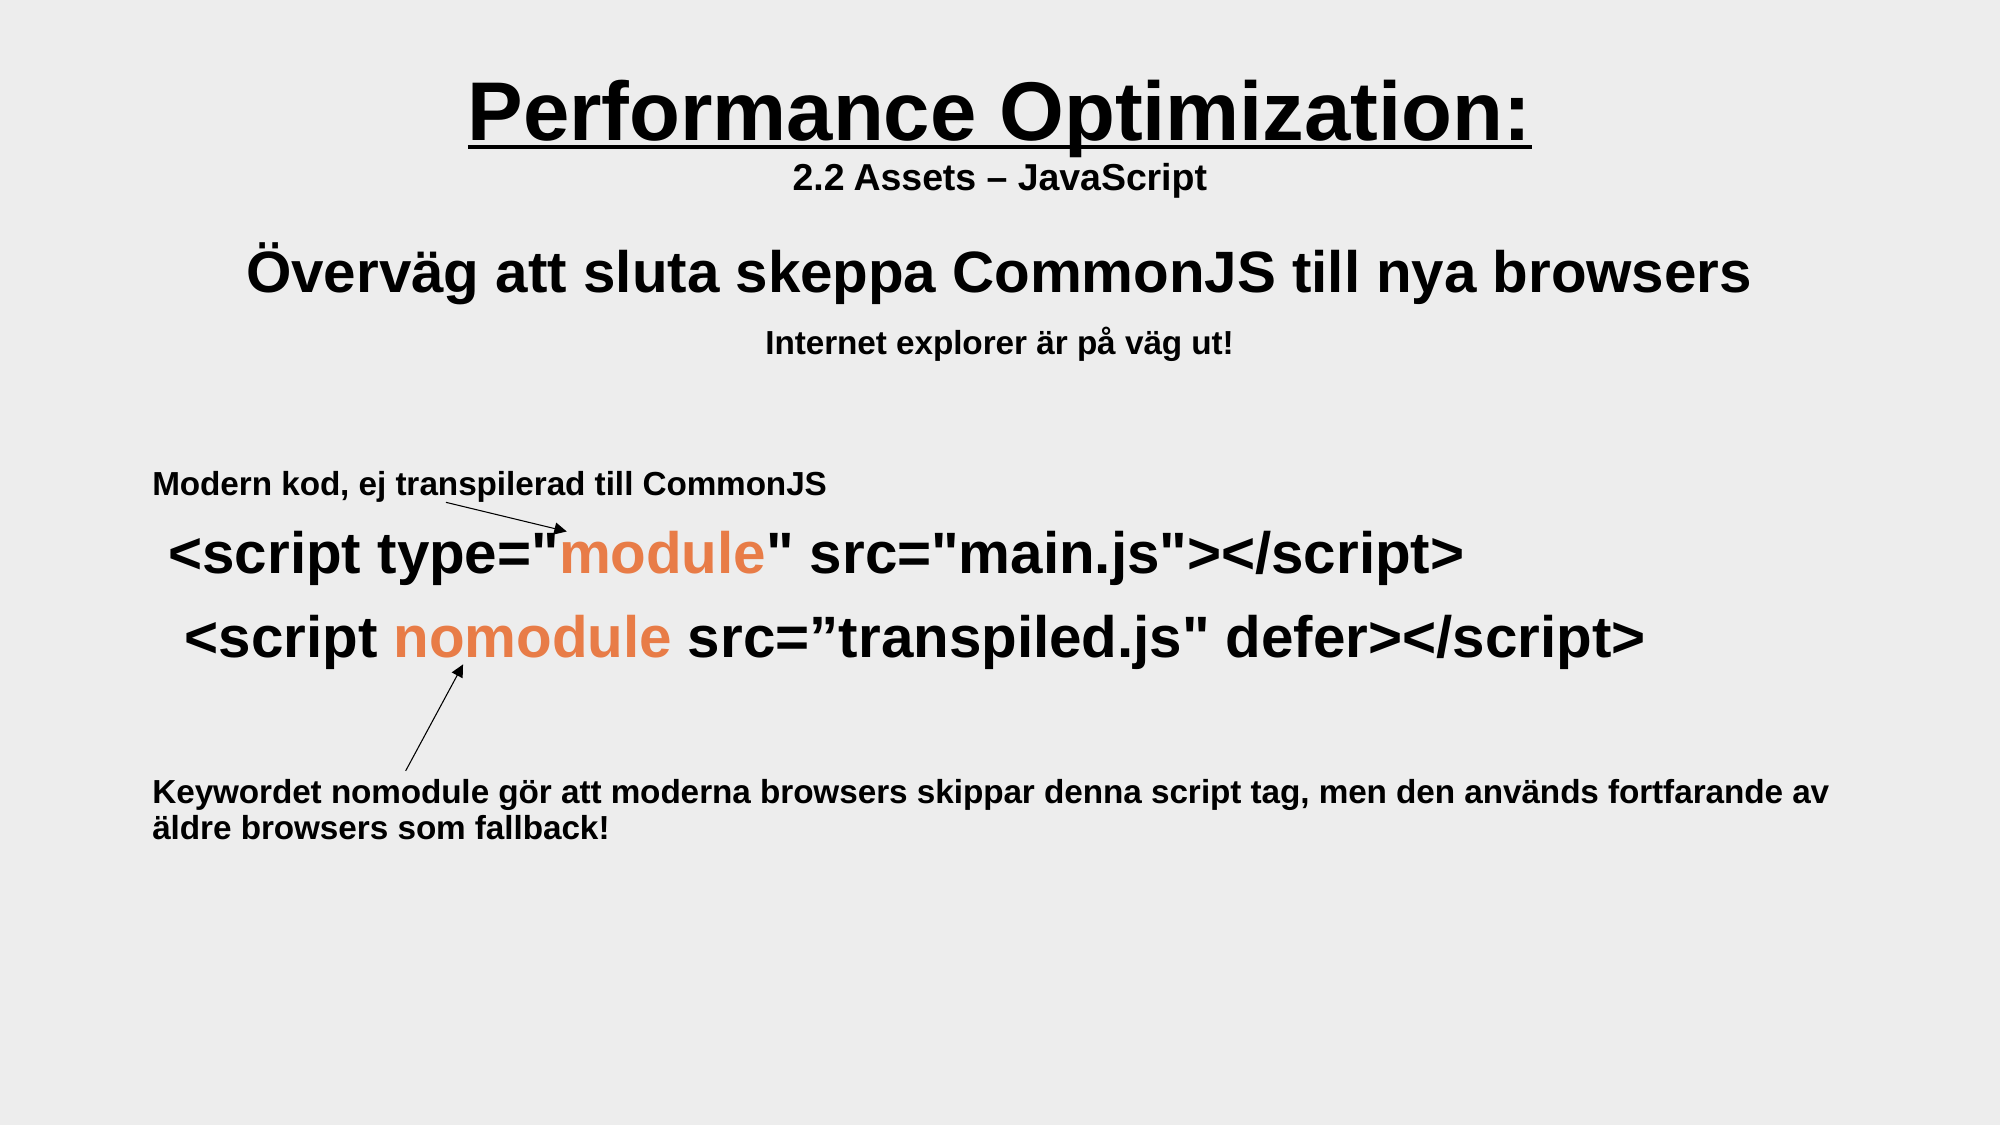

# Performance Optimization: 2.2 Assets – JavaScript
Överväg att sluta skeppa CommonJS till nya browsers
Internet explorer är på väg ut!

Modern kod, ej transpilerad till CommonJS
 <script type="module" src="main.js"></script>
  <script nomodule src=”transpiled.js" defer></script>

Keywordet nomodule gör att moderna browsers skippar denna script tag, men den används fortfarande av äldre browsers som fallback!